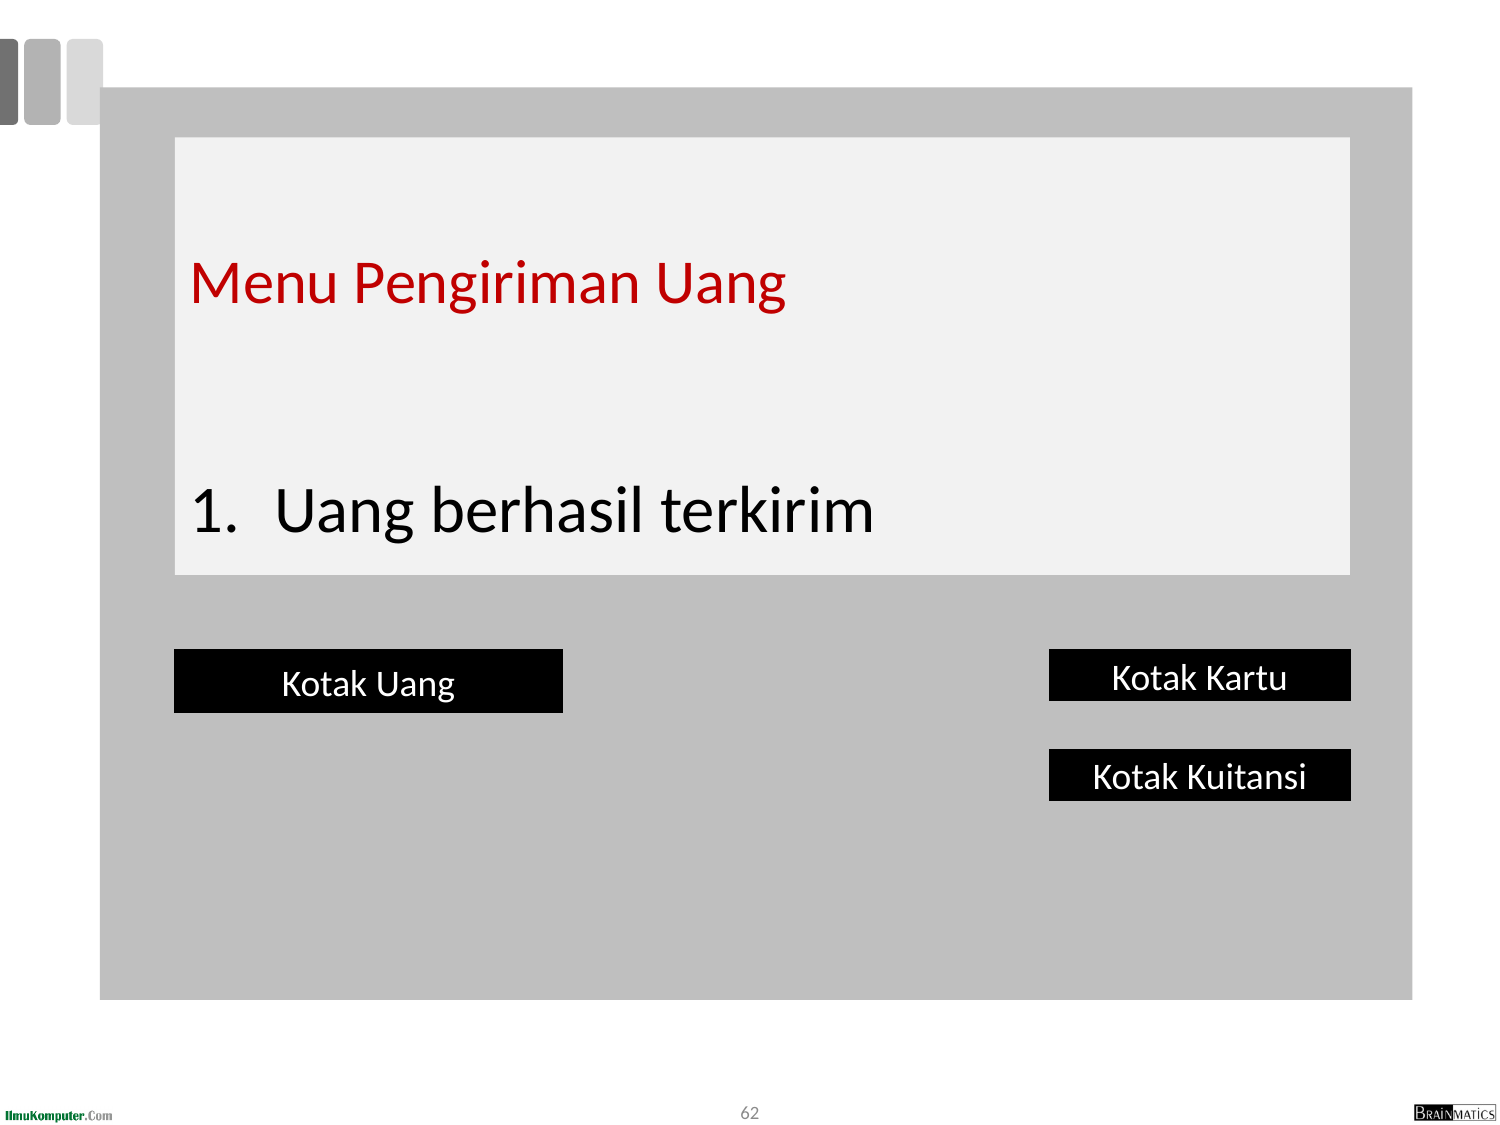

Menu Pengiriman Uang

Uang berhasil terkirim
Kotak Uang
Kotak Kartu
Kotak Kuitansi
62